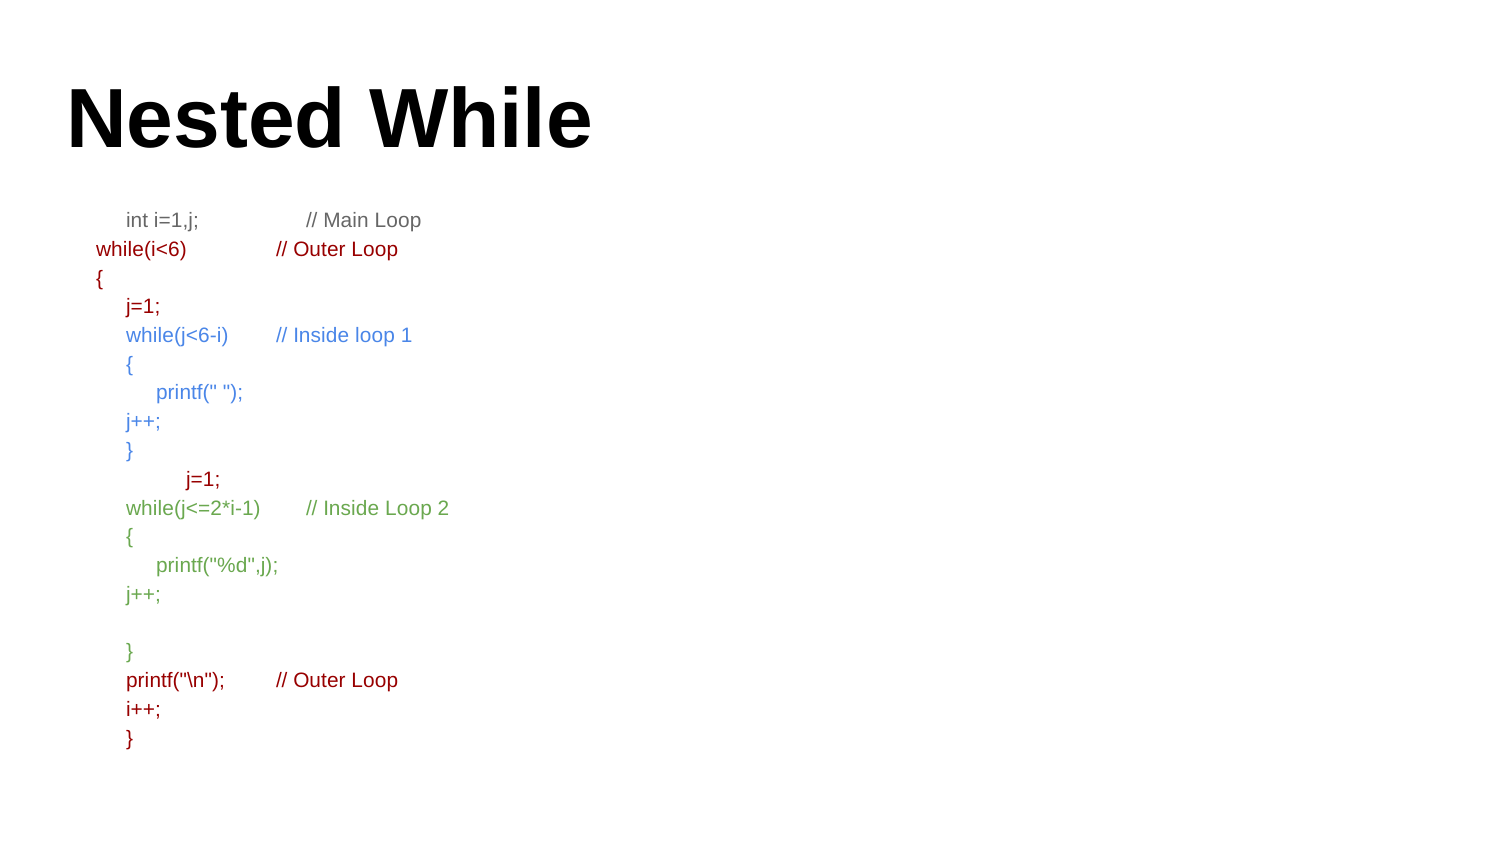

# Nested While
int i=1,j;    		 	// Main Loop
	while(i<6)    		 	// Outer Loop
	{
        	j=1;
    		while(j<6-i)     	// Inside loop 1
    		{
    			printf(" ");
     		j++;
    		}
j=1;
    		while(j<=2*i-1)       	// Inside Loop 2
    		{
    			printf("%d",j);
     		j++;

    		}
    		printf("\n");    	// Outer Loop
    		i++;
}